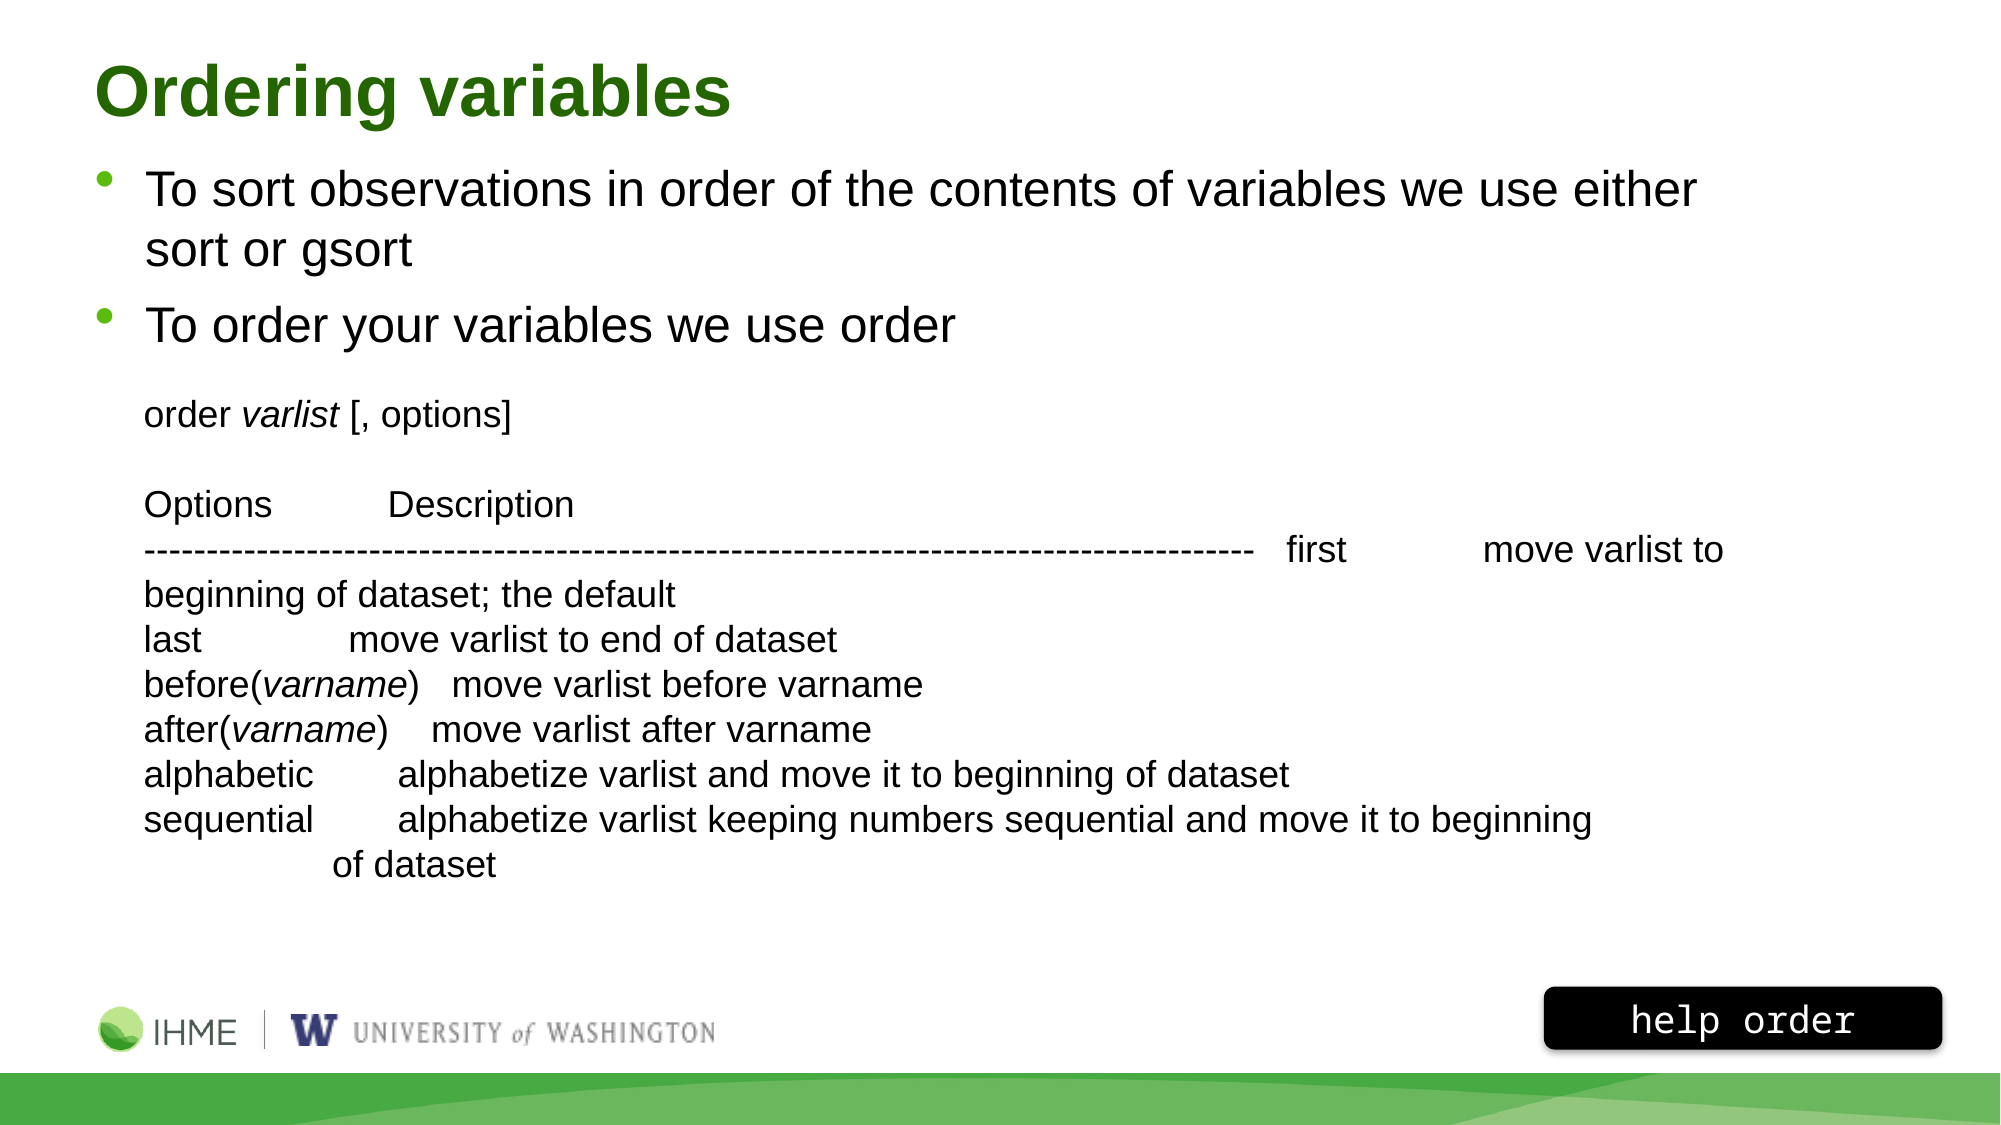

# Ordering variables
To sort observations in order of the contents of variables we use either
sort or gsort
To order your variables we use order

order varlist [, options]

Options           Description
-----------------------------------------------------------------------------------------   first             move varlist to beginning of dataset; the default
last              move varlist to end of dataset
before(varname)   move varlist before varname
after(varname)    move varlist after varname
alphabetic        alphabetize varlist and move it to beginning of dataset
sequential        alphabetize varlist keeping numbers sequential and move it to beginning
                  of dataset

help order